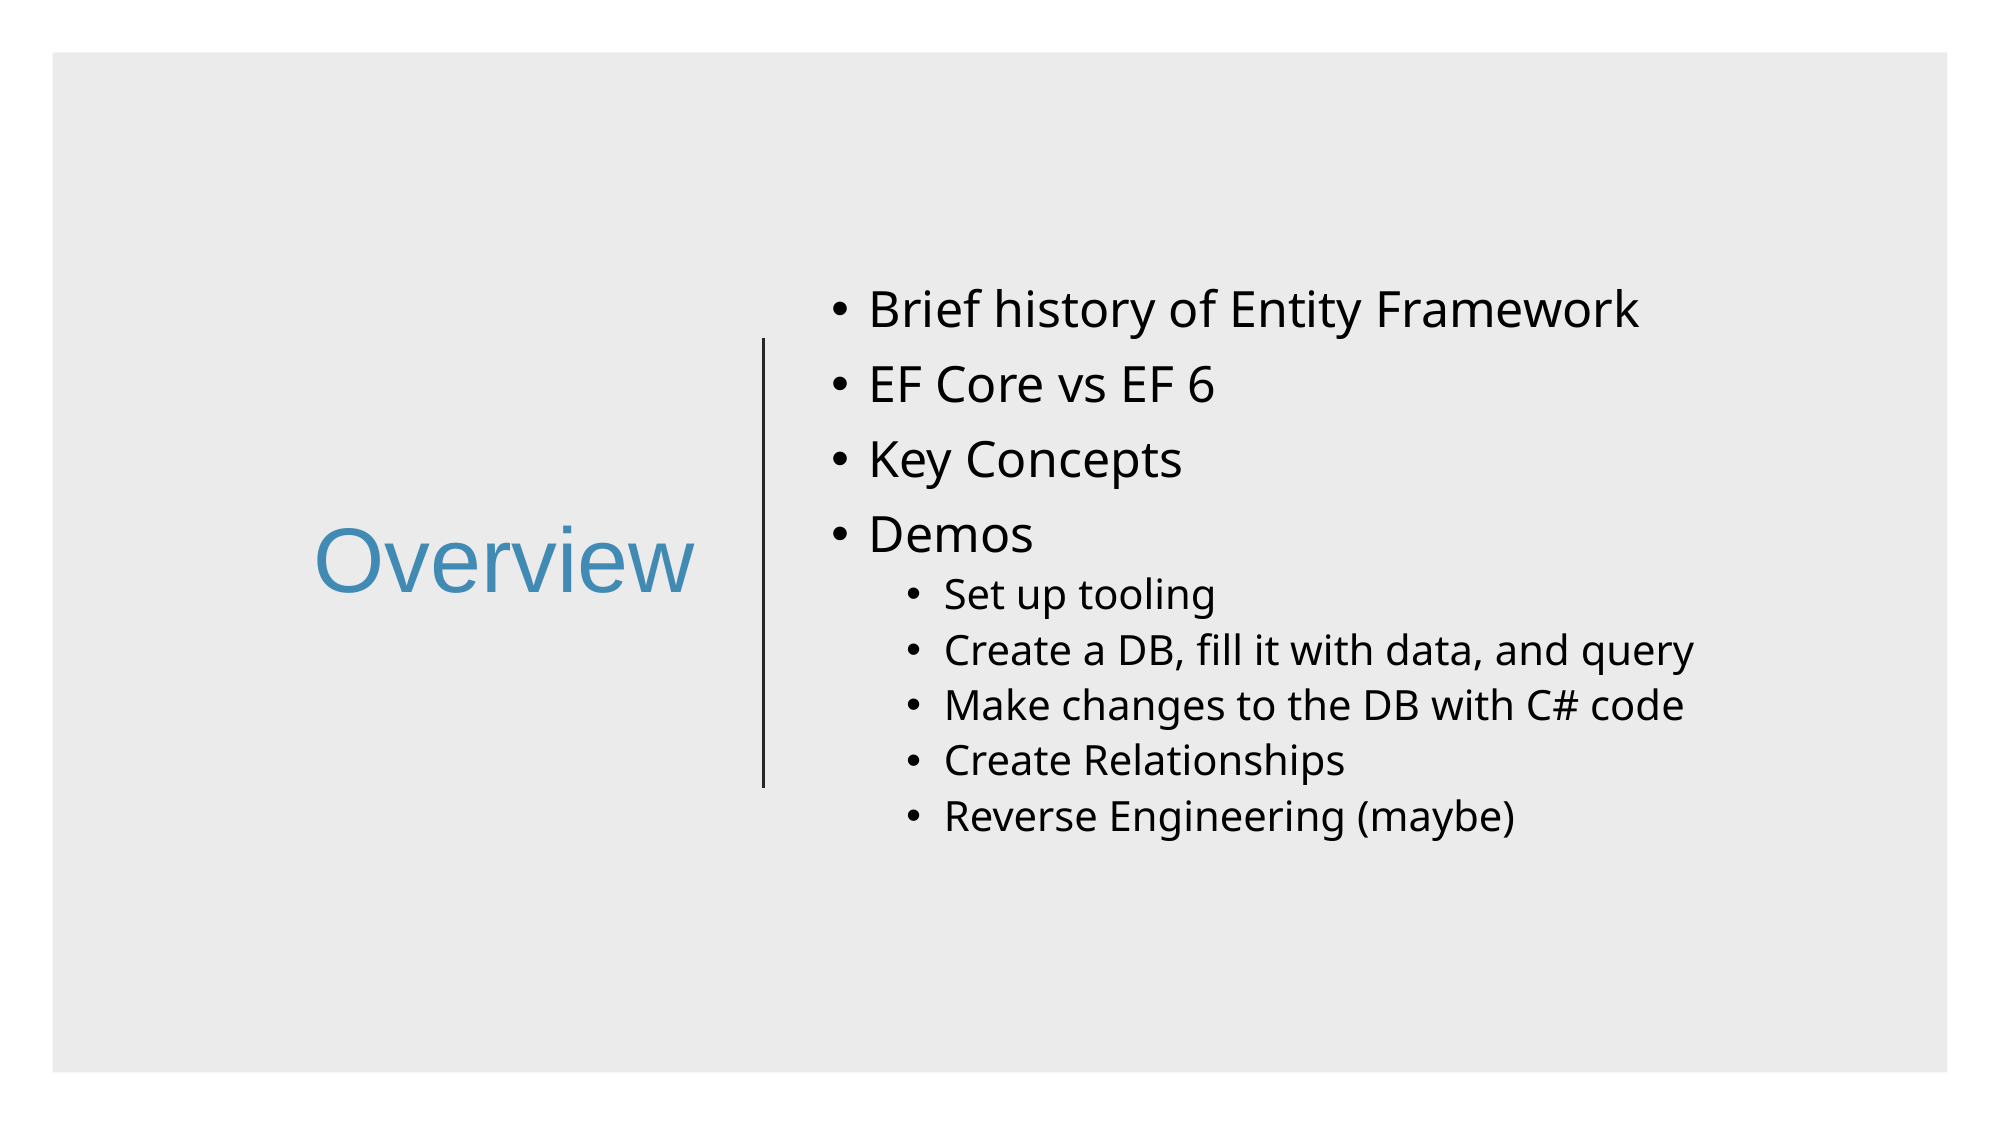

# Overview
Brief history of Entity Framework
EF Core vs EF 6
Key Concepts
Demos
Set up tooling
Create a DB, fill it with data, and query
Make changes to the DB with C# code
Create Relationships
Reverse Engineering (maybe)